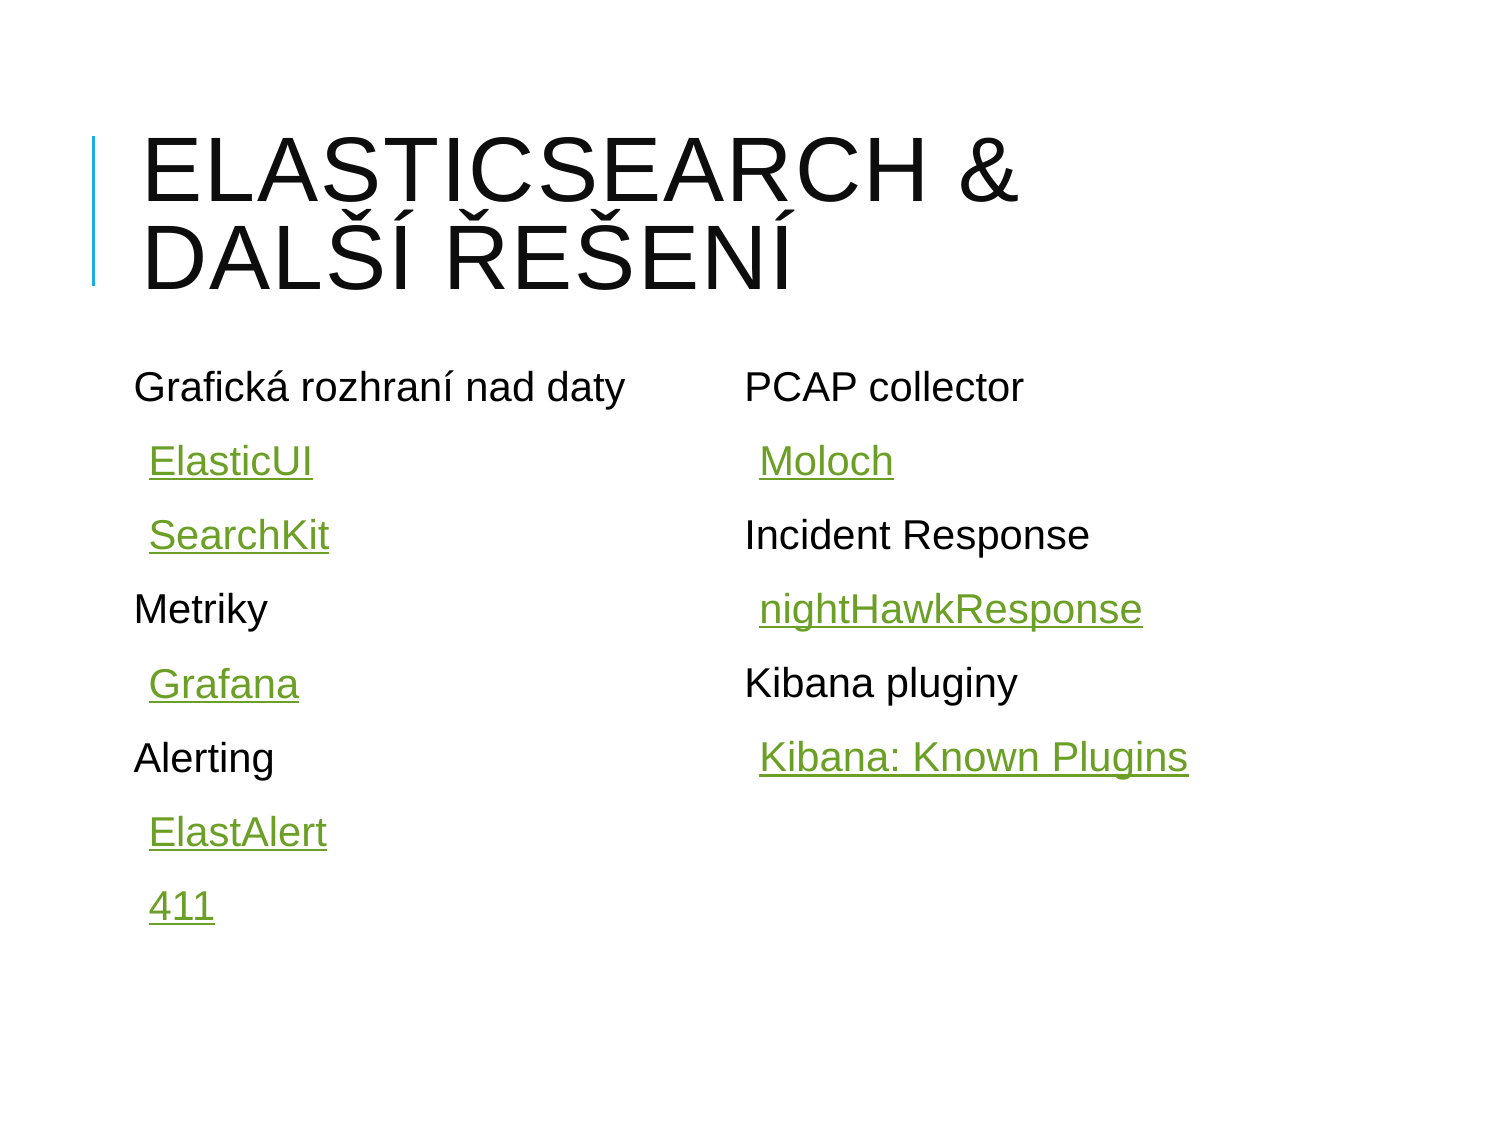

# Elasticsearch & další řešení
Grafická rozhraní nad daty
ElasticUI
SearchKit
Metriky
Grafana
Alerting
ElastAlert
411
PCAP collector
Moloch
Incident Response
nightHawkResponse
Kibana pluginy
Kibana: Known Plugins